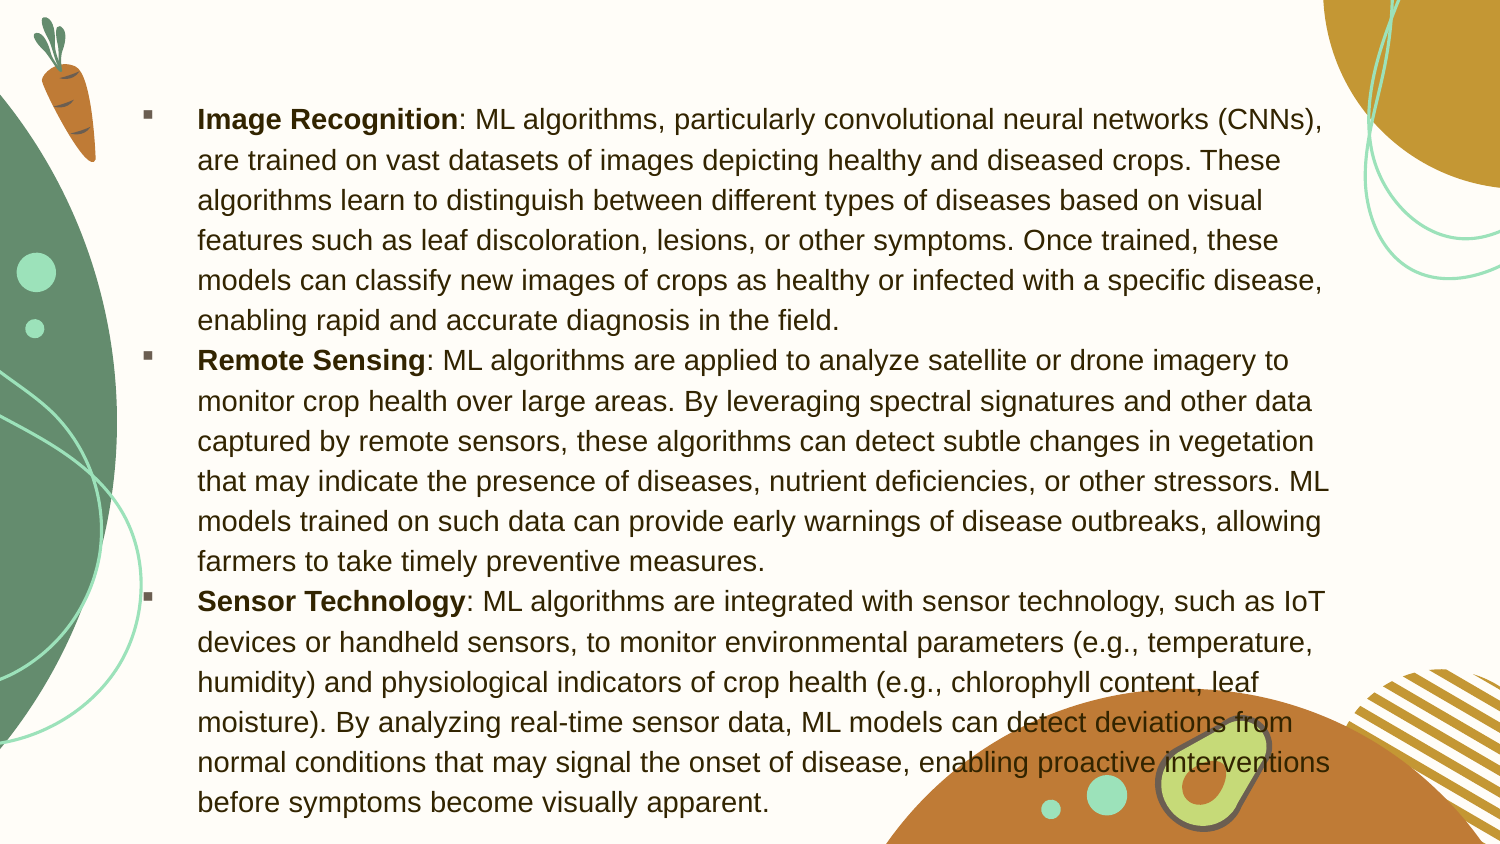

Image Recognition: ML algorithms, particularly convolutional neural networks (CNNs), are trained on vast datasets of images depicting healthy and diseased crops. These algorithms learn to distinguish between different types of diseases based on visual features such as leaf discoloration, lesions, or other symptoms. Once trained, these models can classify new images of crops as healthy or infected with a specific disease, enabling rapid and accurate diagnosis in the field.
Remote Sensing: ML algorithms are applied to analyze satellite or drone imagery to monitor crop health over large areas. By leveraging spectral signatures and other data captured by remote sensors, these algorithms can detect subtle changes in vegetation that may indicate the presence of diseases, nutrient deficiencies, or other stressors. ML models trained on such data can provide early warnings of disease outbreaks, allowing farmers to take timely preventive measures.
Sensor Technology: ML algorithms are integrated with sensor technology, such as IoT devices or handheld sensors, to monitor environmental parameters (e.g., temperature, humidity) and physiological indicators of crop health (e.g., chlorophyll content, leaf moisture). By analyzing real-time sensor data, ML models can detect deviations from normal conditions that may signal the onset of disease, enabling proactive interventions before symptoms become visually apparent.